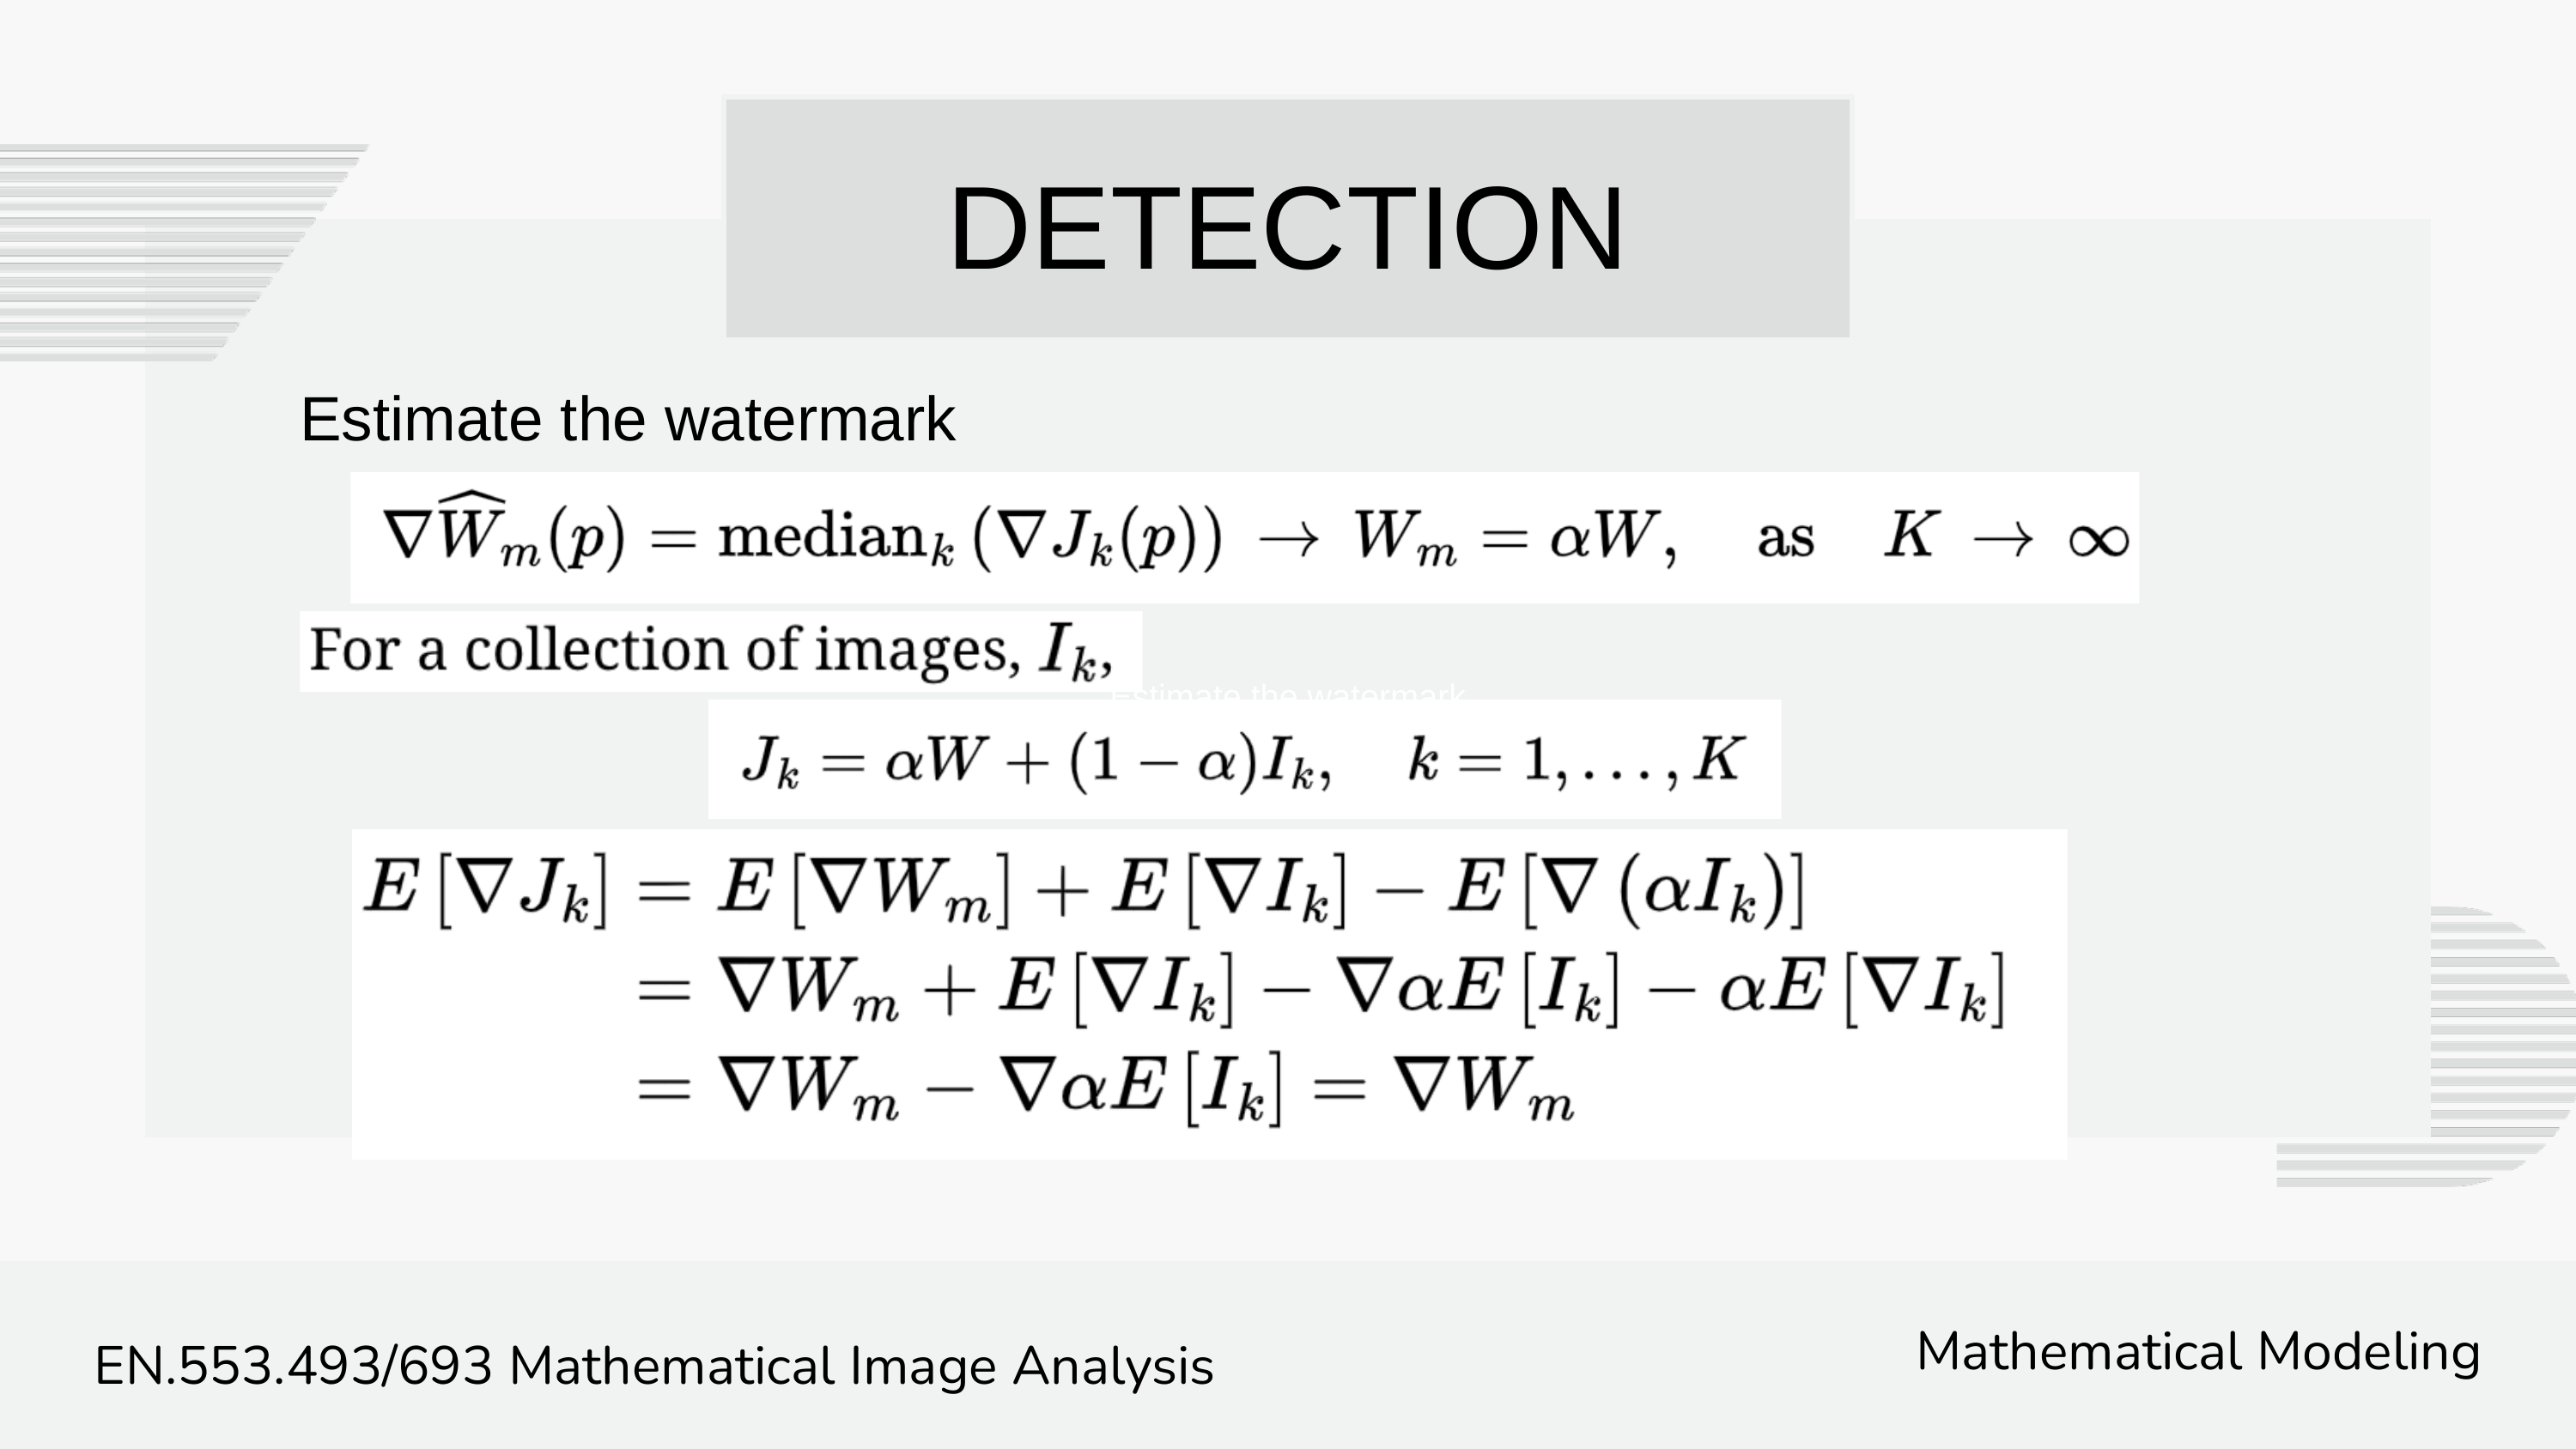

DETECTION

Estimate the watermark

Estimate the watermark

Mathematical Modeling
EN.553.493/693 Mathematical Image Analysis